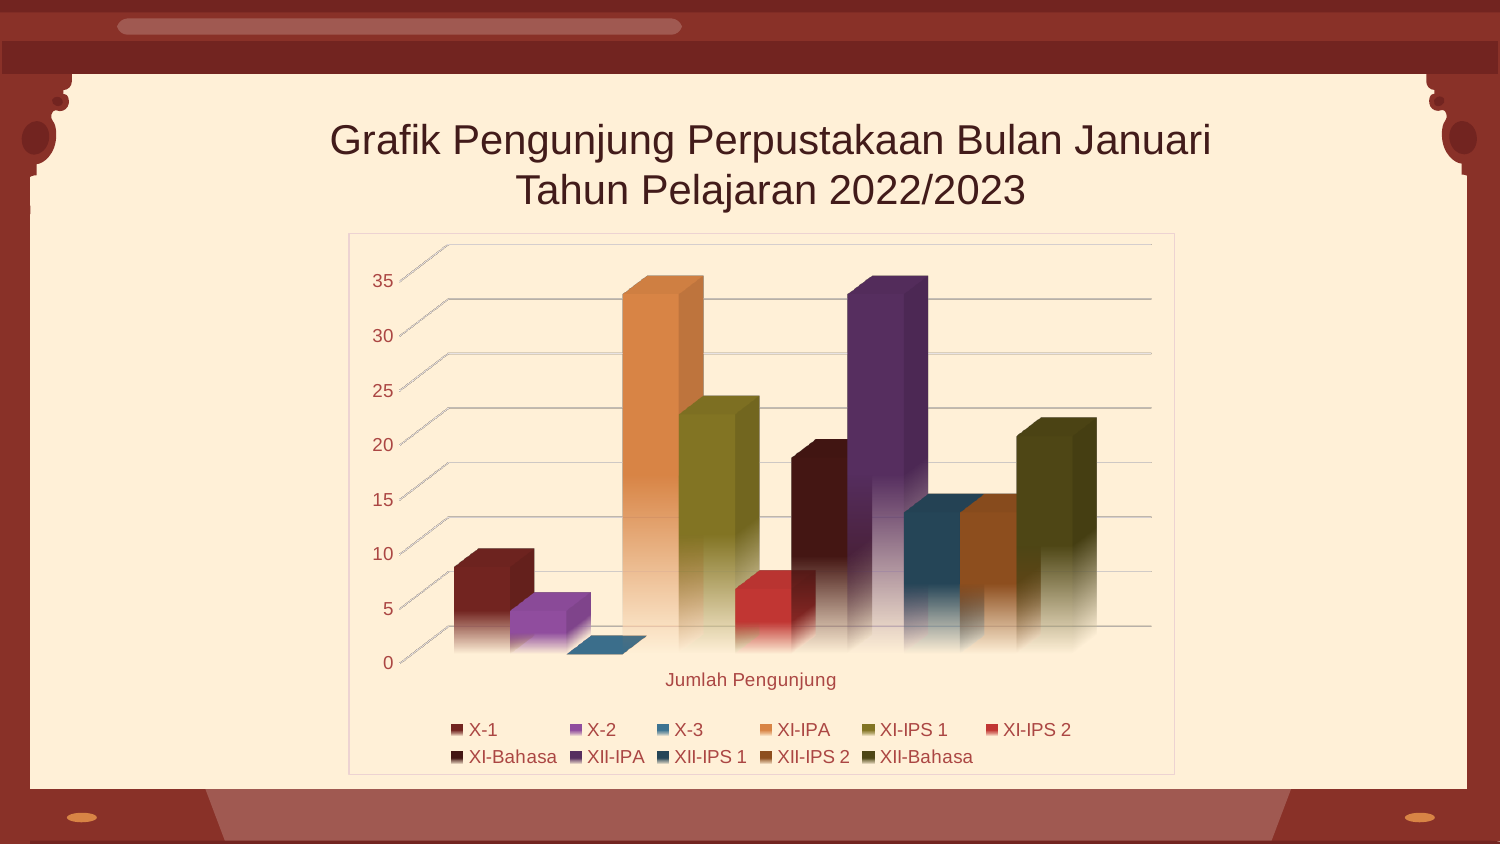

# Grafik Pengunjung Perpustakaan Bulan Januari Tahun Pelajaran 2022/2023

[unsupported chart]